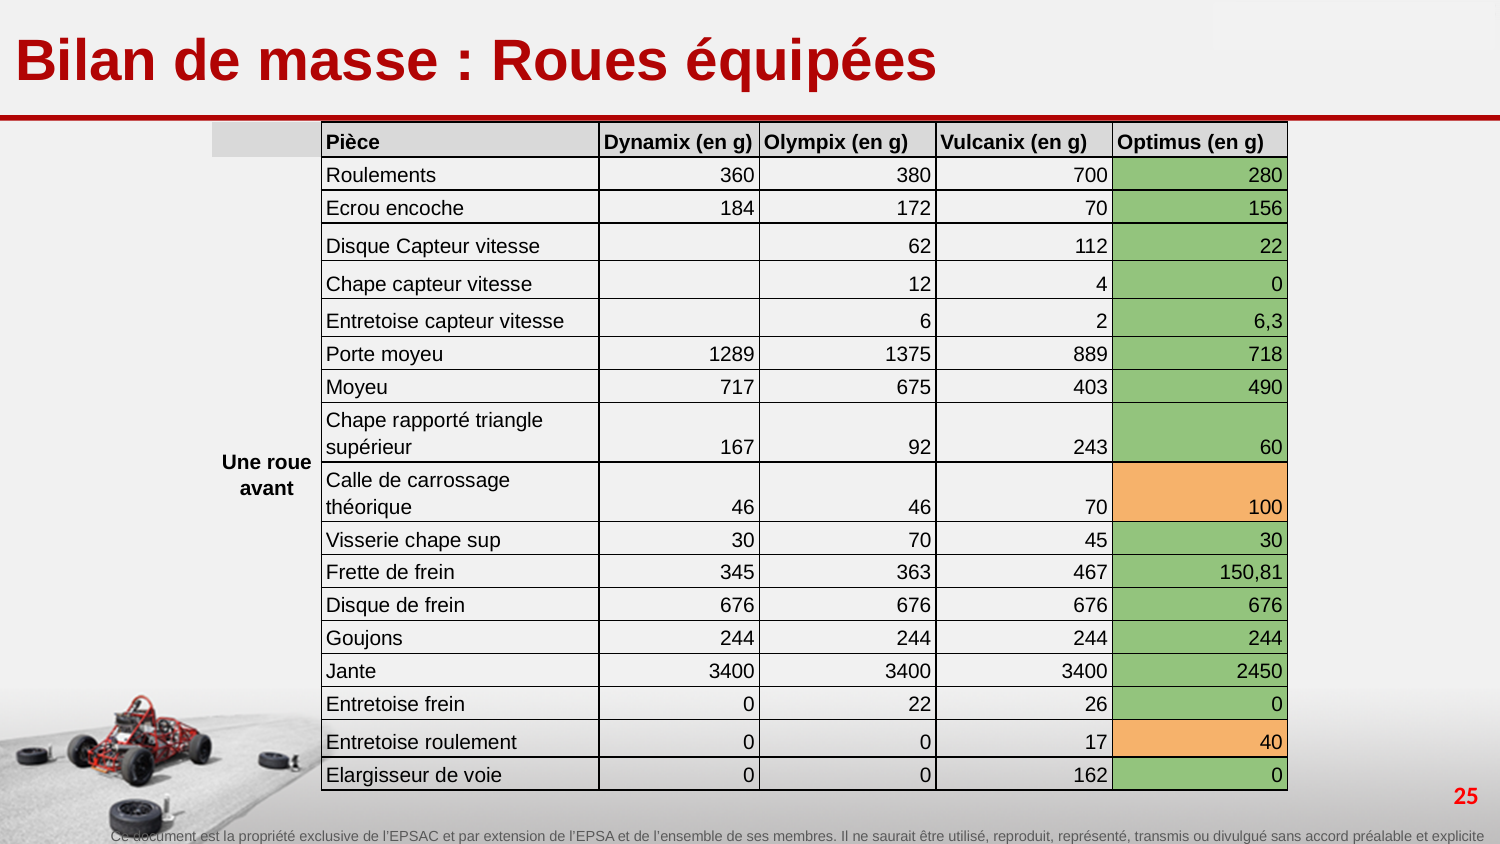

# Bilan de masse : Roues équipées
|  | Pièce | Dynamix (en g) | Olympix (en g) | Vulcanix (en g) | Optimus (en g) |
| --- | --- | --- | --- | --- | --- |
| Une roue avant | Roulements | 360 | 380 | 700 | 280 |
|  | Ecrou encoche | 184 | 172 | 70 | 156 |
|  | Disque Capteur vitesse |  | 62 | 112 | 22 |
|  | Chape capteur vitesse |  | 12 | 4 | 0 |
|  | Entretoise capteur vitesse |  | 6 | 2 | 6,3 |
|  | Porte moyeu | 1289 | 1375 | 889 | 718 |
|  | Moyeu | 717 | 675 | 403 | 490 |
|  | Chape rapporté triangle supérieur | 167 | 92 | 243 | 60 |
|  | Calle de carrossage théorique | 46 | 46 | 70 | 100 |
|  | Visserie chape sup | 30 | 70 | 45 | 30 |
|  | Frette de frein | 345 | 363 | 467 | 150,81 |
|  | Disque de frein | 676 | 676 | 676 | 676 |
|  | Goujons | 244 | 244 | 244 | 244 |
|  | Jante | 3400 | 3400 | 3400 | 2450 |
|  | Entretoise frein | 0 | 22 | 26 | 0 |
|  | Entretoise roulement | 0 | 0 | 17 | 40 |
|  | Elargisseur de voie | 0 | 0 | 162 | 0 |
25